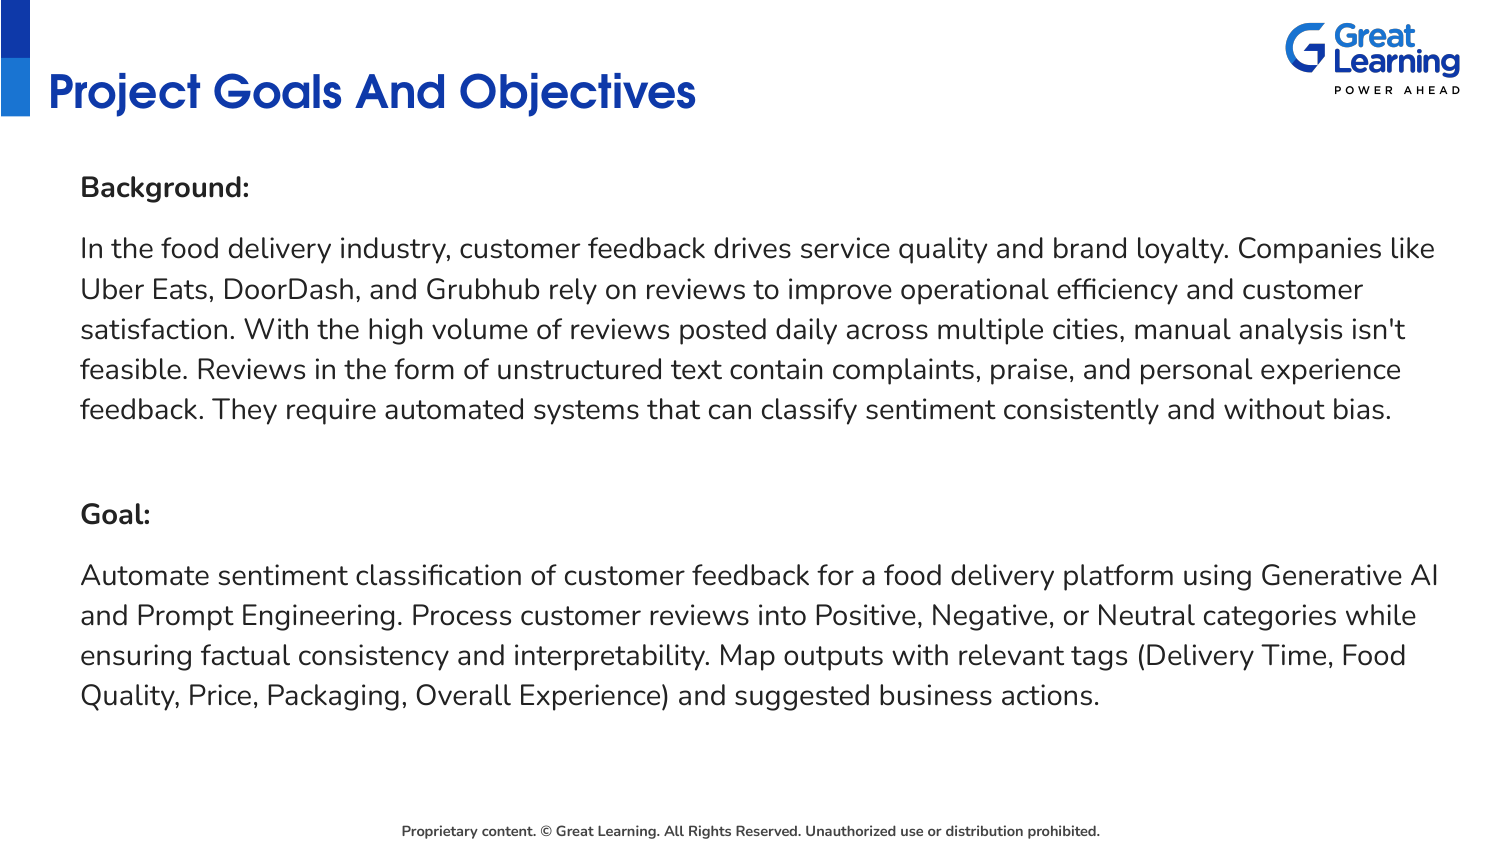

# Project Goals And Objectives
Background:
In the food delivery industry, customer feedback drives service quality and brand loyalty. Companies like Uber Eats, DoorDash, and Grubhub rely on reviews to improve operational efficiency and customer satisfaction. With the high volume of reviews posted daily across multiple cities, manual analysis isn't feasible. Reviews in the form of unstructured text contain complaints, praise, and personal experience feedback. They require automated systems that can classify sentiment consistently and without bias.

Goal:
Automate sentiment classification of customer feedback for a food delivery platform using Generative AI and Prompt Engineering. Process customer reviews into Positive, Negative, or Neutral categories while ensuring factual consistency and interpretability. Map outputs with relevant tags (Delivery Time, Food Quality, Price, Packaging, Overall Experience) and suggested business actions.